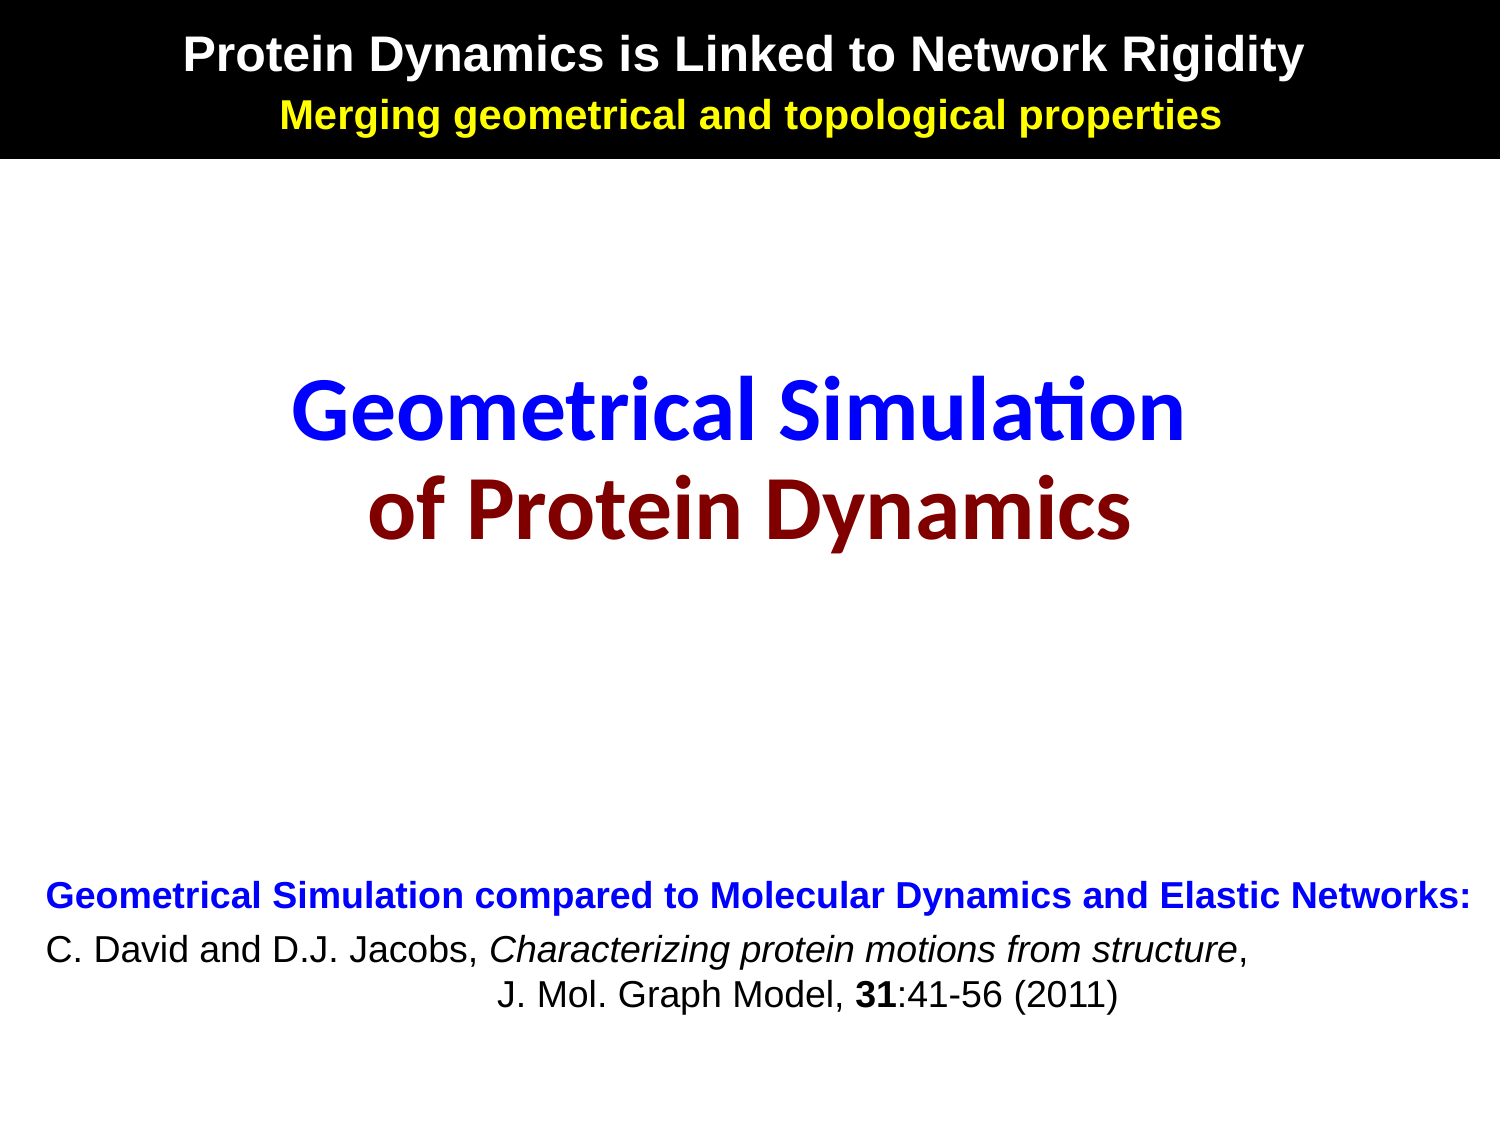

Protein Dynamics is Linked to Network Rigidity
Merging geometrical and topological properties
Geometrical Simulation
of Protein Dynamics
Geometrical Simulation compared to Molecular Dynamics and Elastic Networks:
C. David and D.J. Jacobs, Characterizing protein motions from structure,
                                           J. Mol. Graph Model, 31:41-56 (2011)